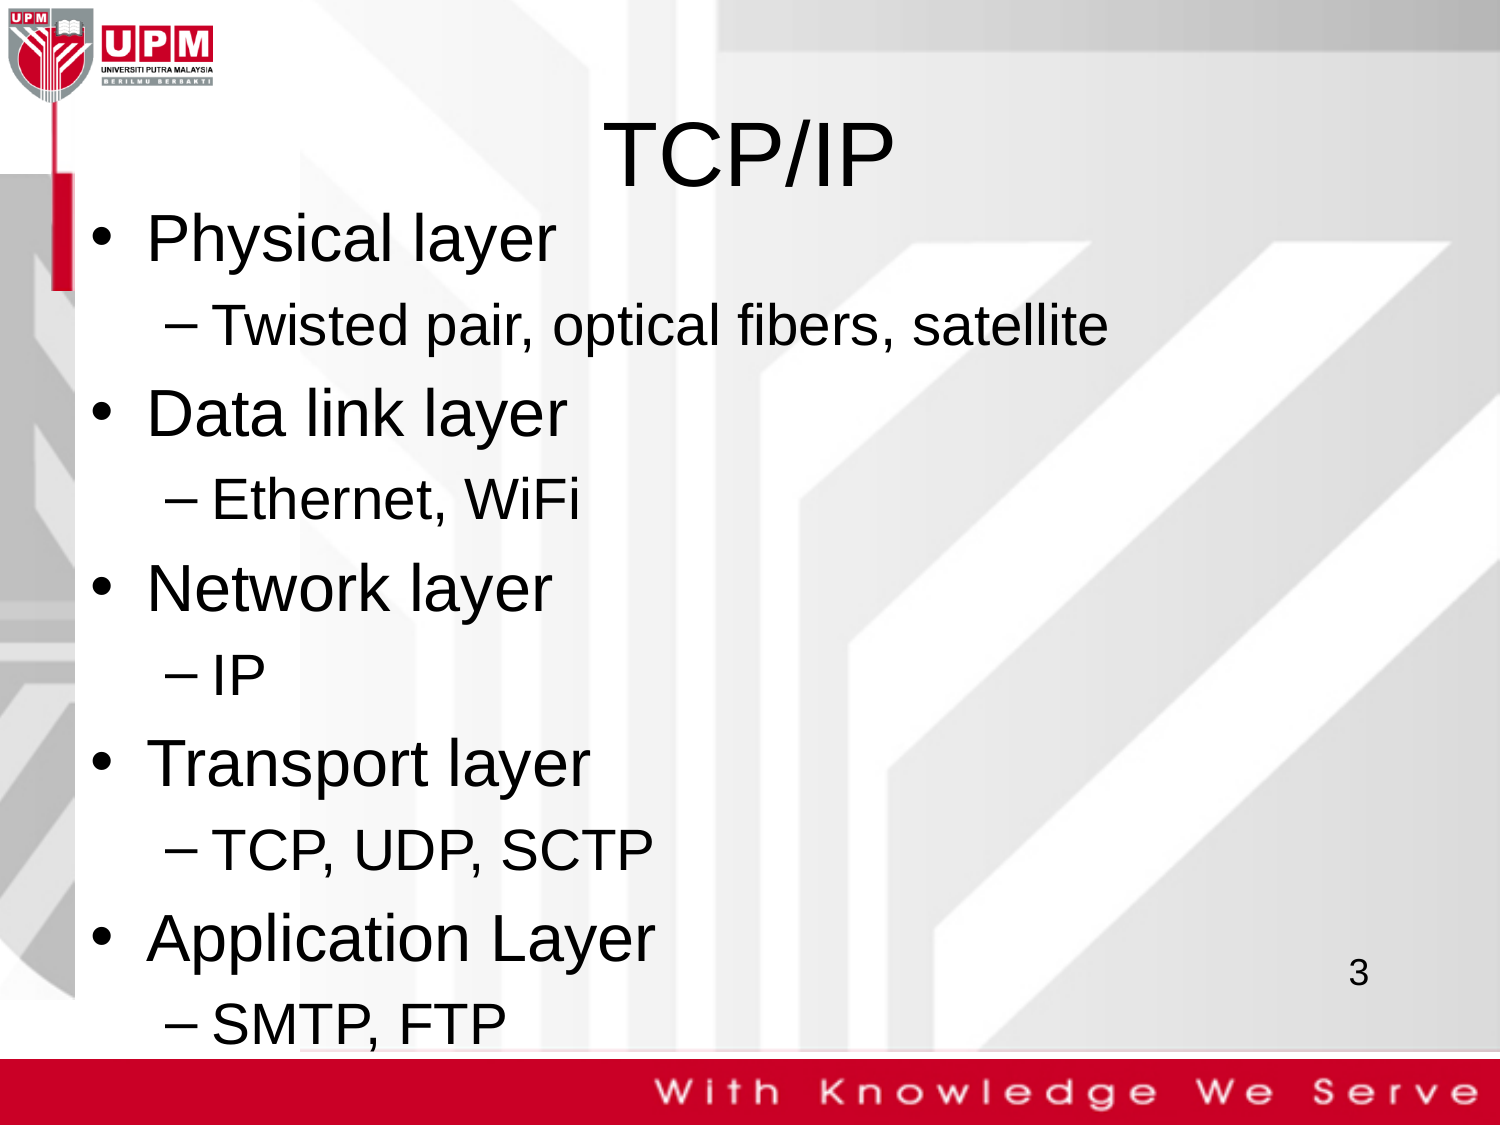

# TCP/IP
Physical layer
Twisted pair, optical fibers, satellite
Data link layer
Ethernet, WiFi
Network layer
IP
Transport layer
TCP, UDP, SCTP
Application Layer
SMTP, FTP

3